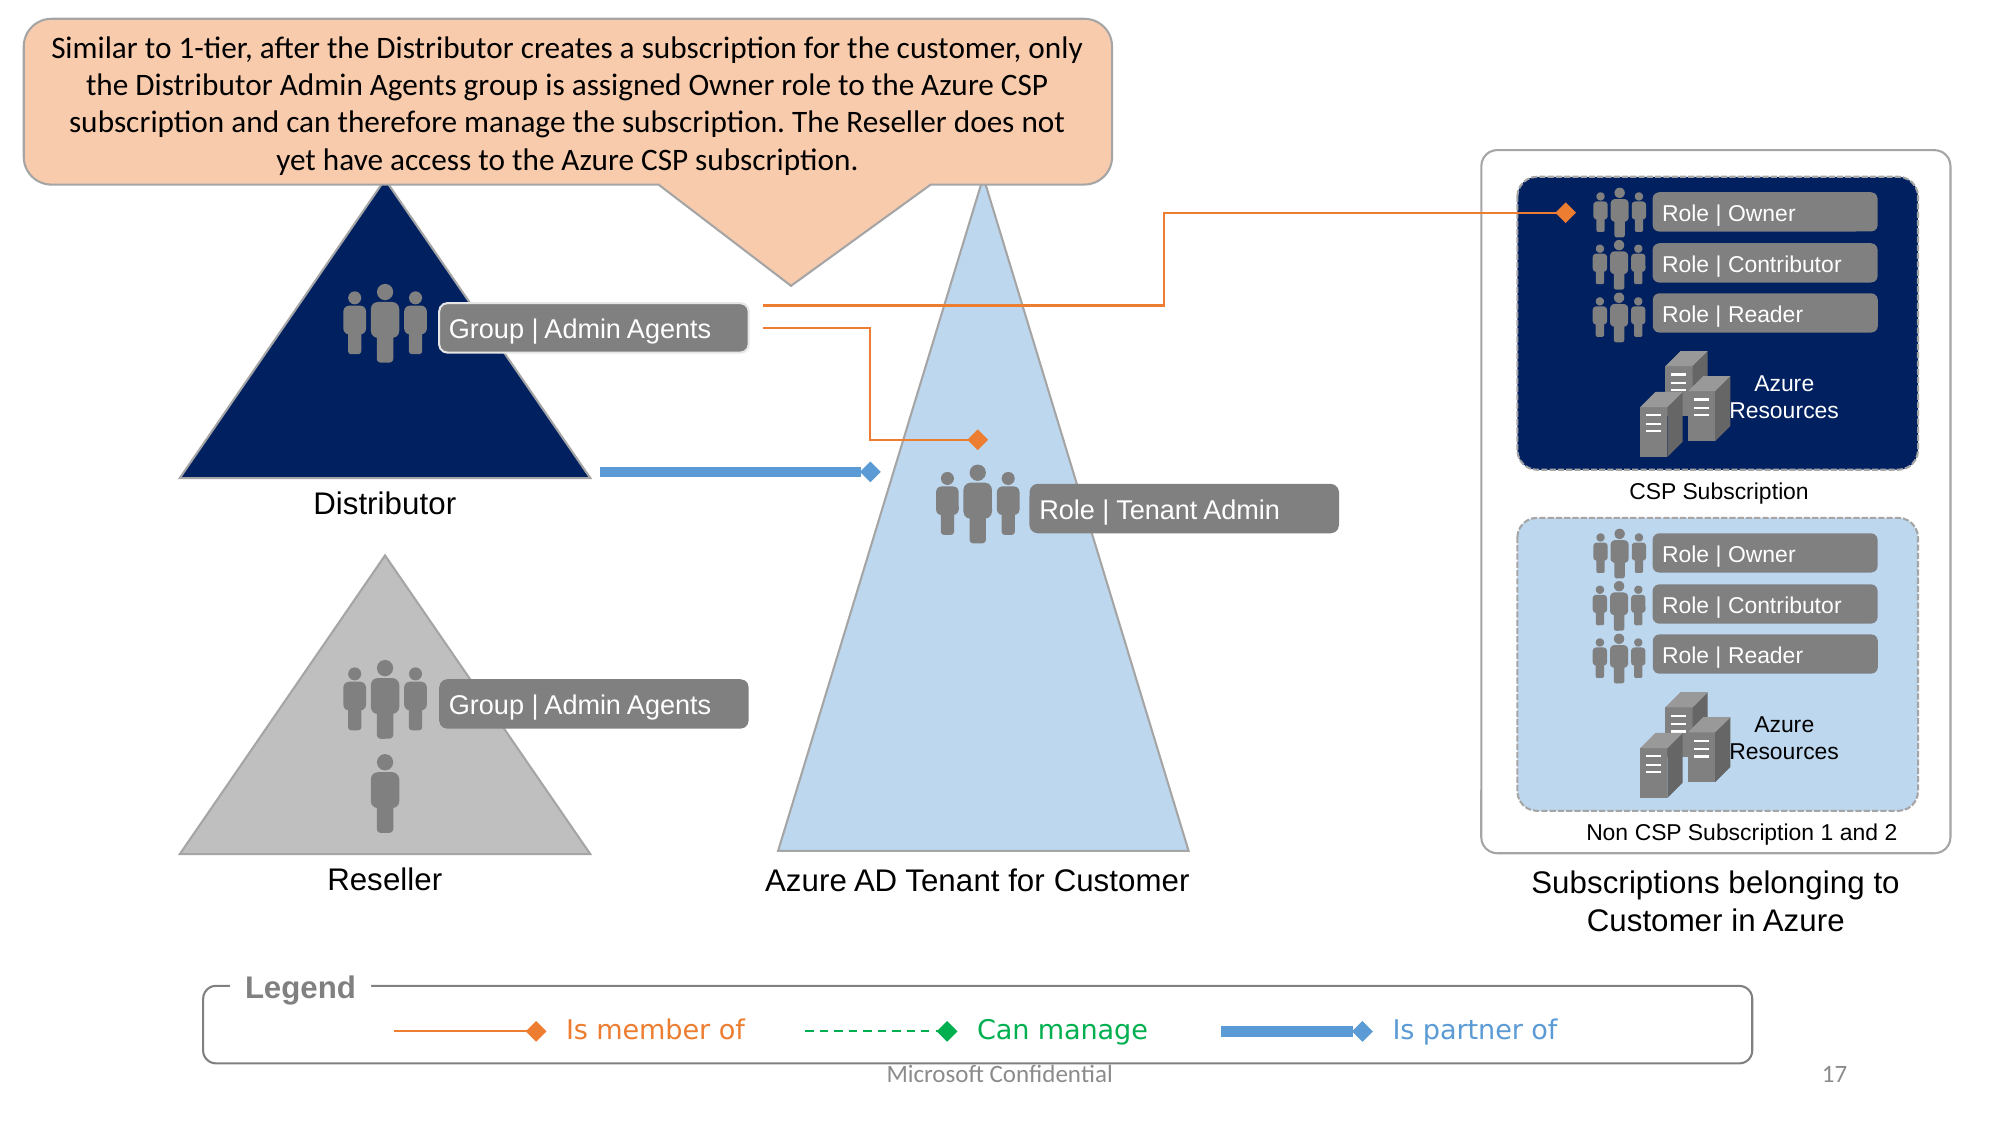

Similar to 1-tier, after the Distributor creates a subscription for the customer, only the Distributor Admin Agents group is assigned Owner role to the Azure CSP subscription and can therefore manage the subscription. The Reseller does not yet have access to the Azure CSP subscription.

Role | Owner

Role | Contributor

Role | Reader

Azure
Resources
CSP Subscription

Group | Admin Agents

Distributor
Role | Tenant Admin

Role | Owner

Role | Contributor

Role | Reader

Azure
Resources
Non CSP Subscription 1 and 2

Group | Admin Agents

Reseller
Azure AD Tenant for Customer
Subscriptions belonging to Customer in Azure
Legend

Can manage
Is partner of
Is member of
Microsoft Confidential
17